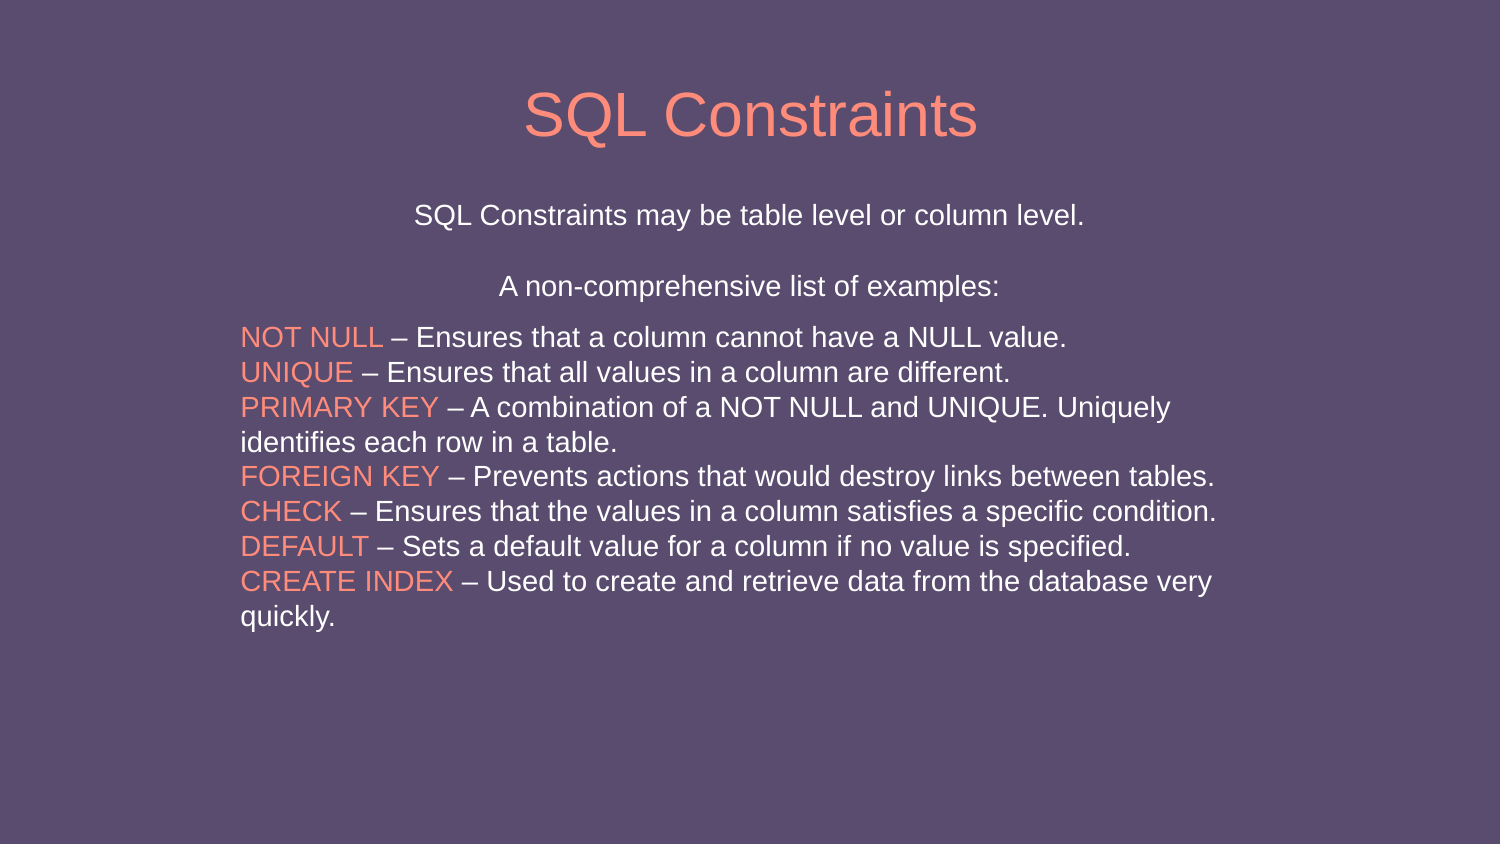

# SQL Constraints
SQL Constraints may be table level or column level.
A non-comprehensive list of examples:
NOT NULL – Ensures that a column cannot have a NULL value.
UNIQUE – Ensures that all values in a column are different.
PRIMARY KEY – A combination of a NOT NULL and UNIQUE. Uniquely identifies each row in a table.
FOREIGN KEY – Prevents actions that would destroy links between tables.
CHECK – Ensures that the values in a column satisfies a specific condition.
DEFAULT – Sets a default value for a column if no value is specified.
CREATE INDEX – Used to create and retrieve data from the database very quickly.